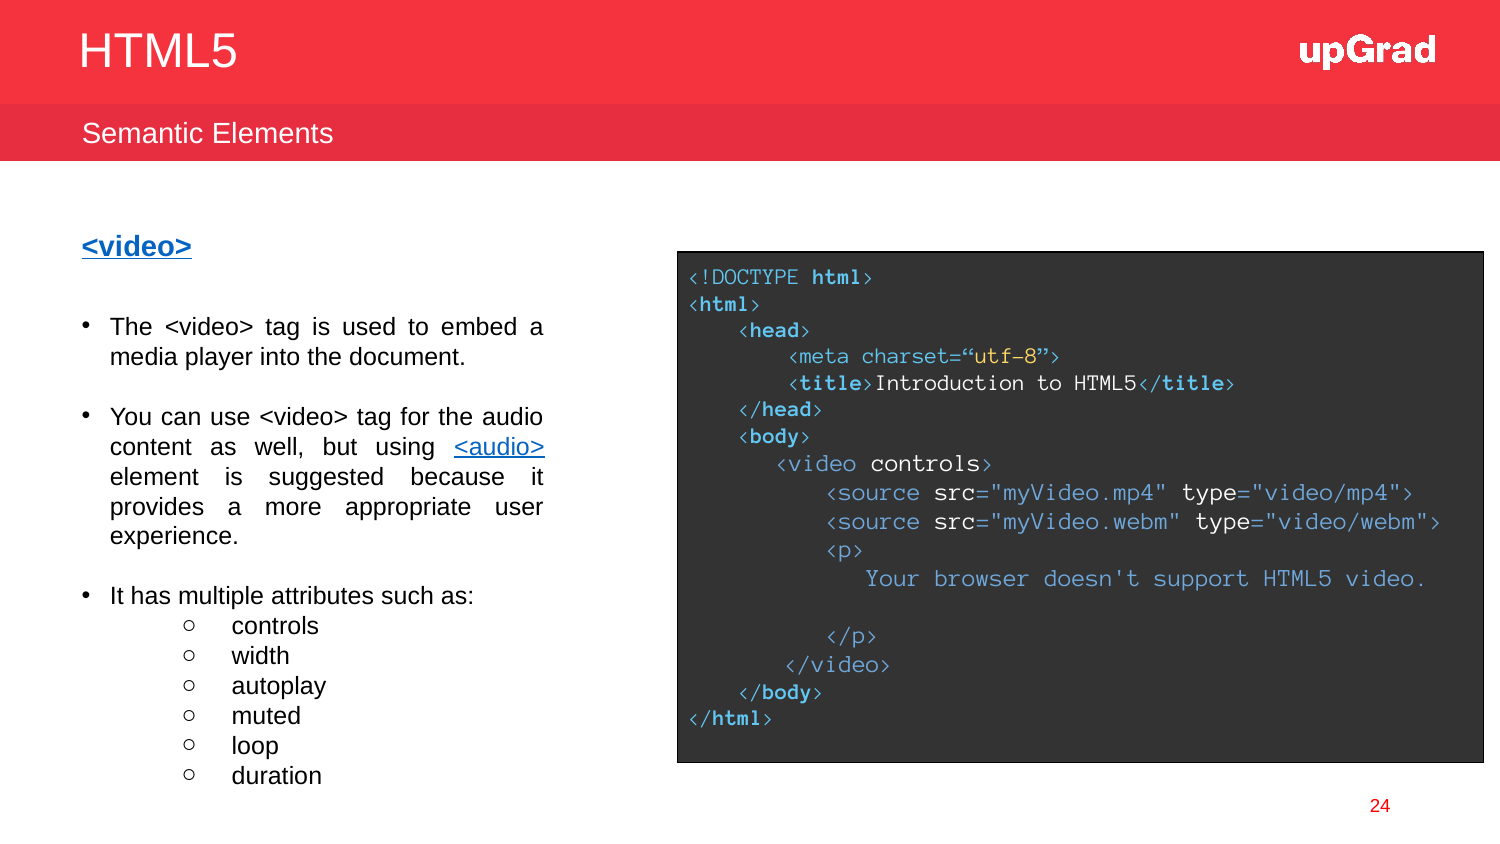

HTML5

Semantic Elements
<video>
| <!DOCTYPE html> <html> <head> <meta charset=“utf-8”> <title>Introduction to HTML5</title> </head> <body> <video controls> <source src="myVideo.mp4" type="video/mp4"> <source src="myVideo.webm" type="video/webm"> <p> Your browser doesn't support HTML5 video. </p> </video> </body> </html> |
| --- |
The <video> tag is used to embed a media player into the document.

You can use <video> tag for the audio content as well, but using <audio> element is suggested because it provides a more appropriate user experience.

It has multiple attributes such as:
controls
width
autoplay
muted
loop
duration

24